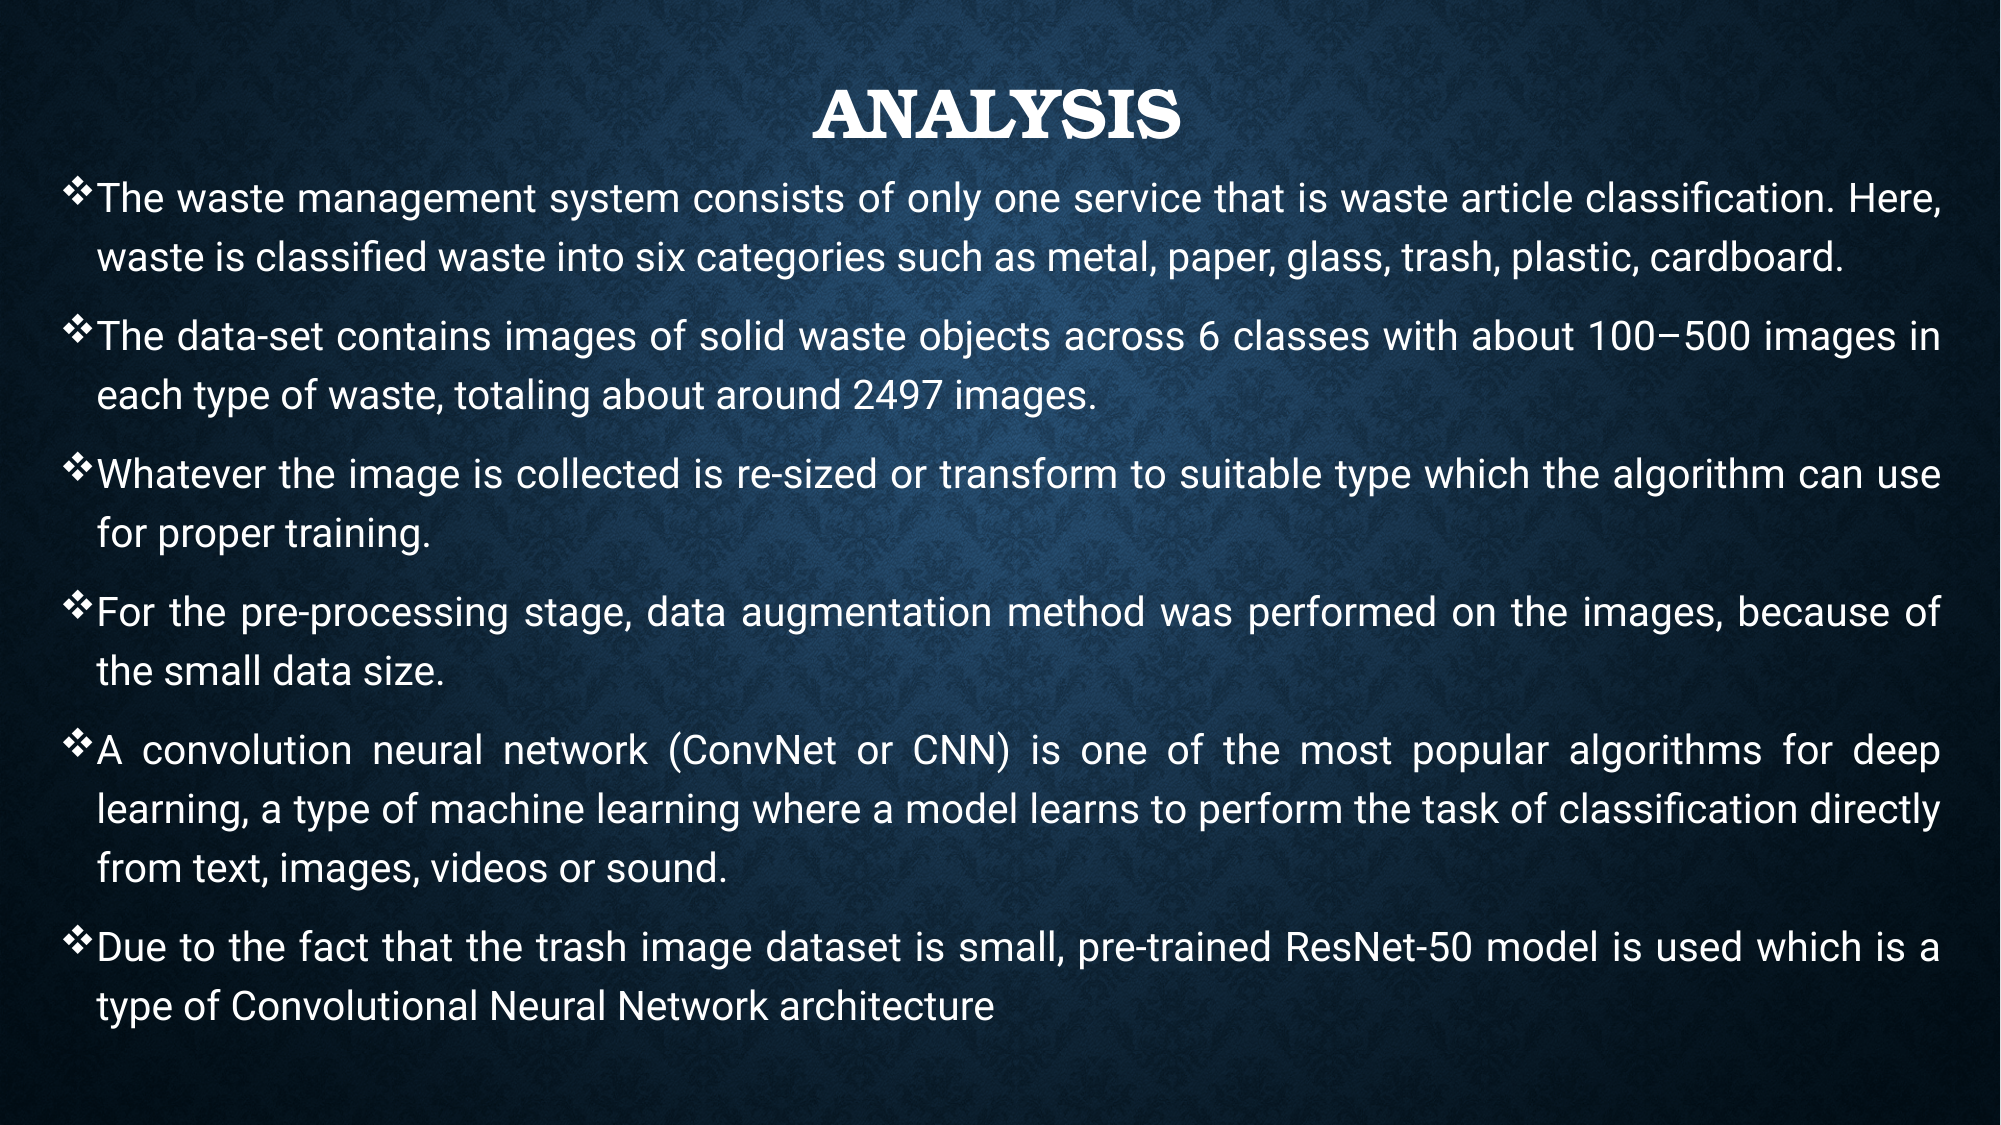

# ANALYSIS
The waste management system consists of only one service that is waste article classification. Here, waste is classified waste into six categories such as metal, paper, glass, trash, plastic, cardboard.
The data-set contains images of solid waste objects across 6 classes with about 100–500 images in each type of waste, totaling about around 2497 images.
Whatever the image is collected is re-sized or transform to suitable type which the algorithm can use for proper training.
For the pre-processing stage, data augmentation method was performed on the images, because of the small data size.
A convolution neural network (ConvNet or CNN) is one of the most popular algorithms for deep learning, a type of machine learning where a model learns to perform the task of classification directly from text, images, videos or sound.
Due to the fact that the trash image dataset is small, pre-trained ResNet-50 model is used which is a type of Convolutional Neural Network architecture